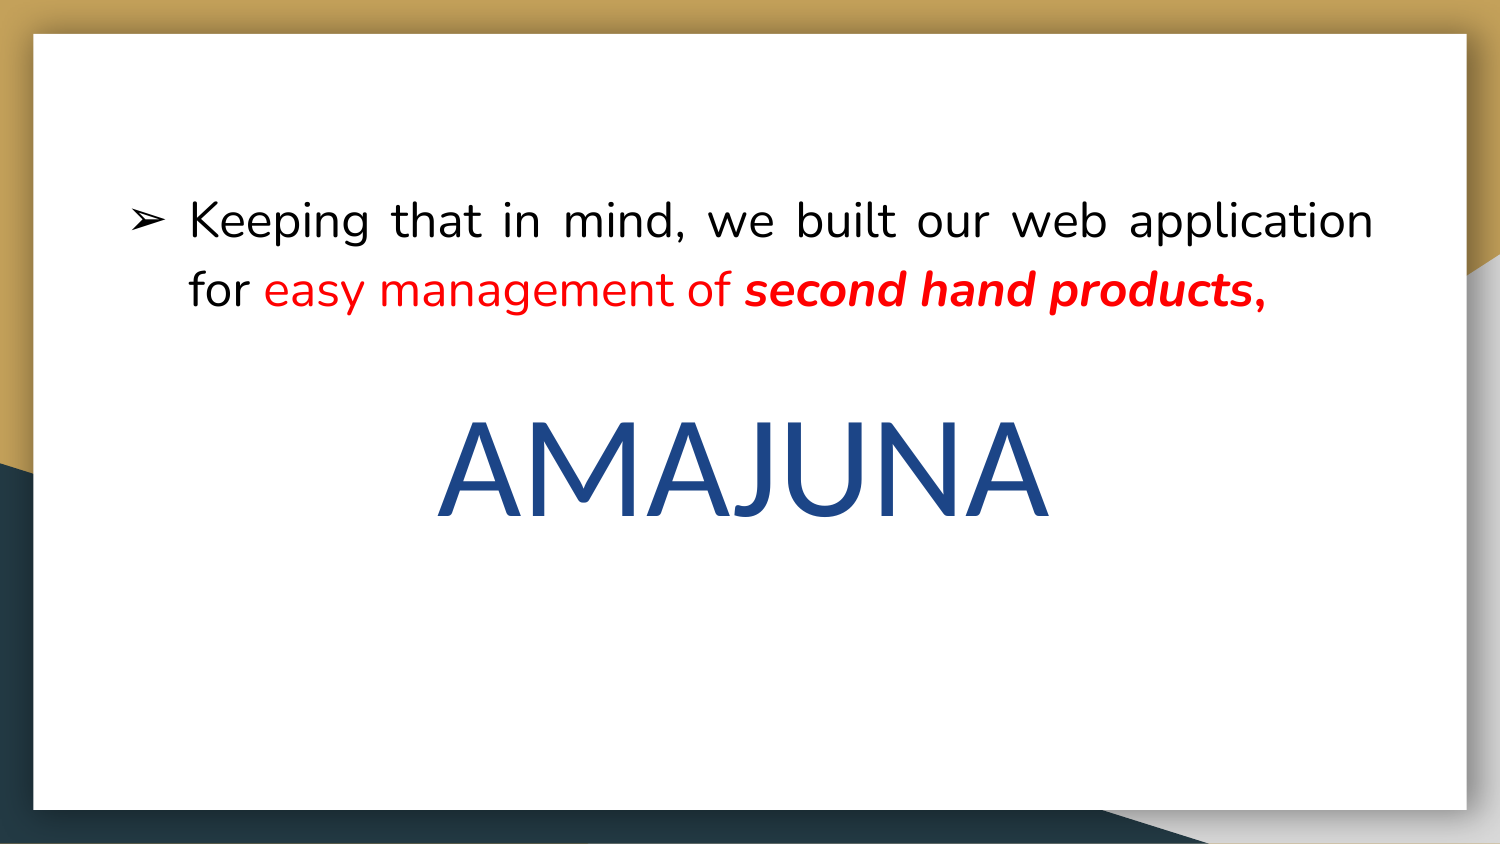

# Keeping that in mind, we built our web application for easy management of second hand products,

AMAJUNA